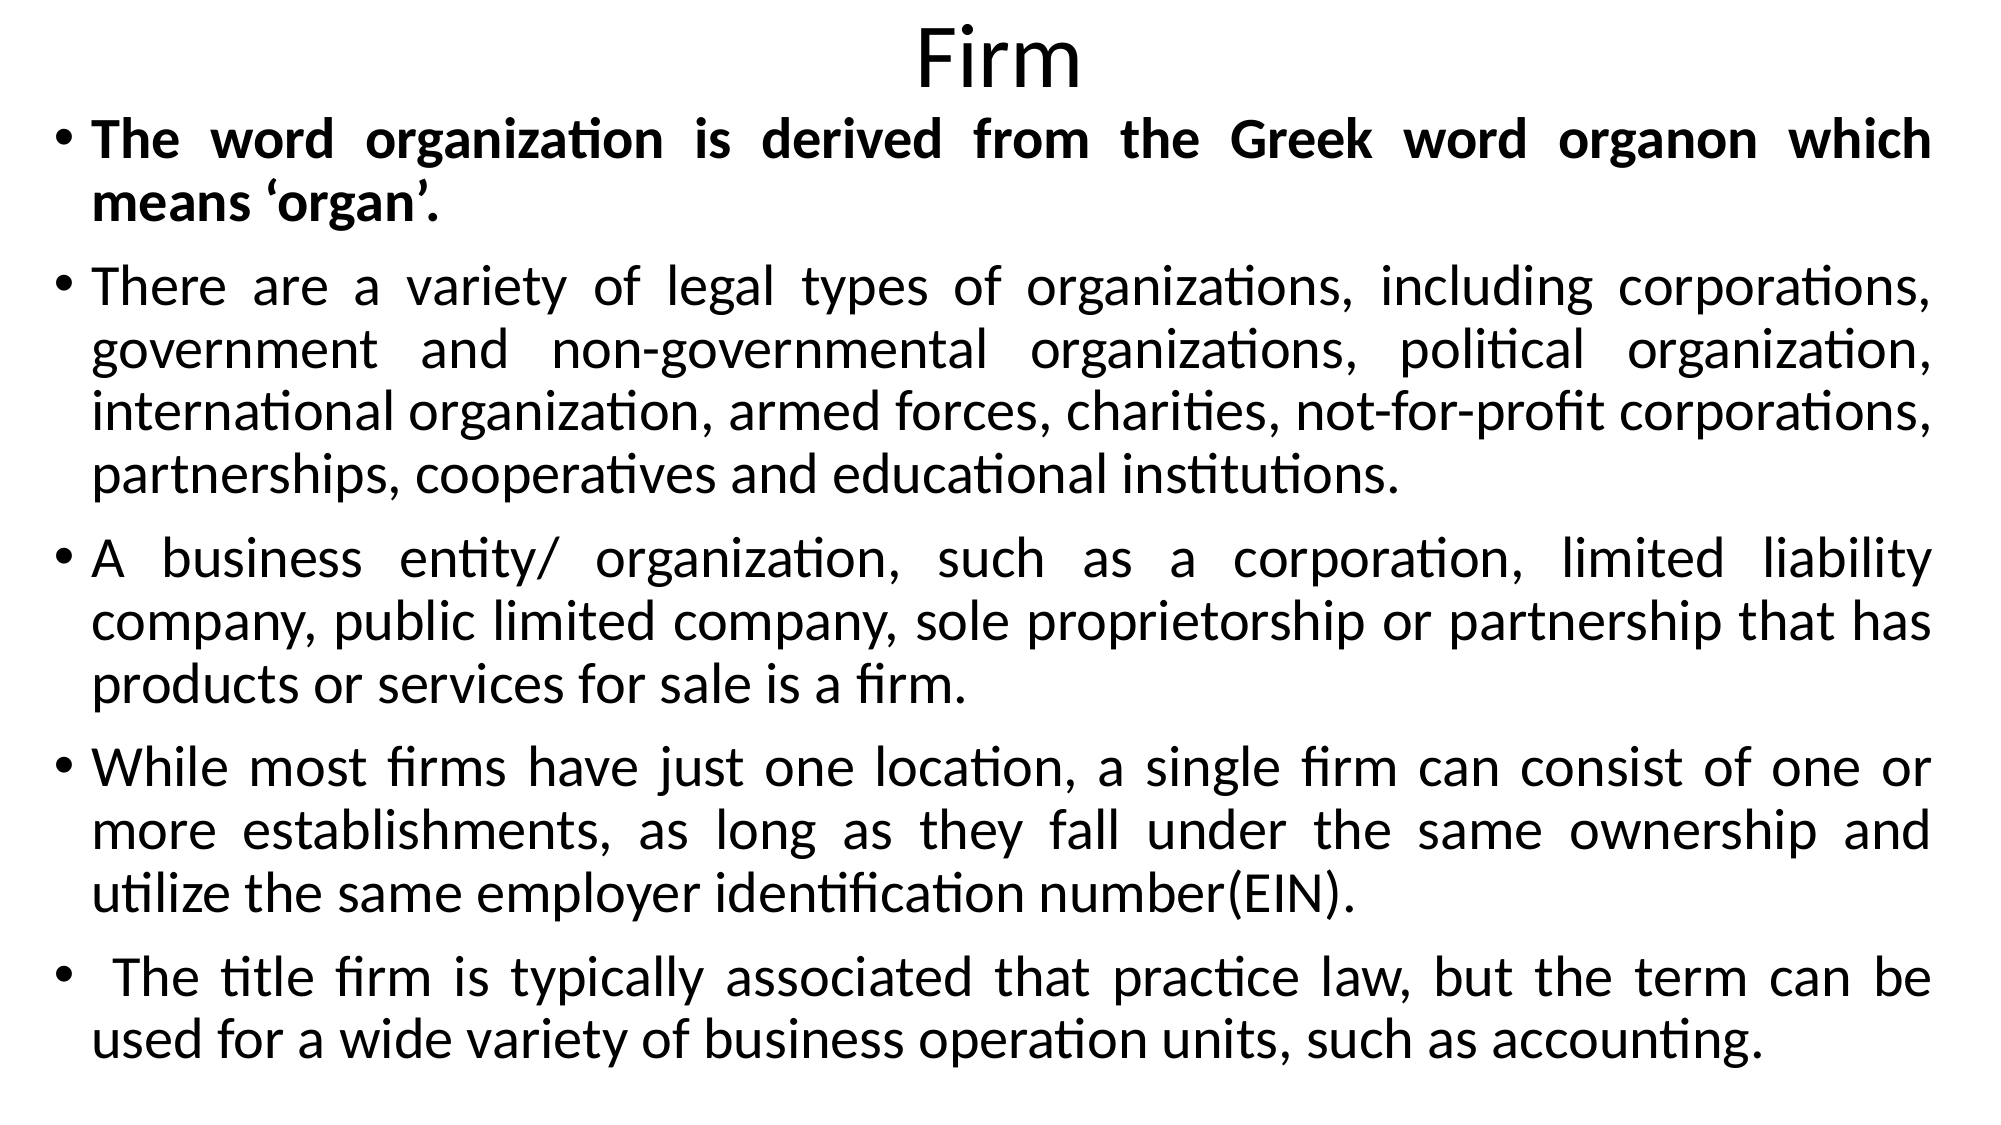

# Firm
The word organization is derived from the Greek word organon which means ‘organ’.
There are a variety of legal types of organizations, including corporations, government and non-governmental organizations, political organization, international organization, armed forces, charities, not-for-profit corporations, partnerships, cooperatives and educational institutions.
A business entity/ organization, such as a corporation, limited liability company, public limited company, sole proprietorship or partnership that has products or services for sale is a firm.
While most firms have just one location, a single firm can consist of one or more establishments, as long as they fall under the same ownership and utilize the same employer identification number(EIN).
 The title firm is typically associated that practice law, but the term can be used for a wide variety of business operation units, such as accounting.